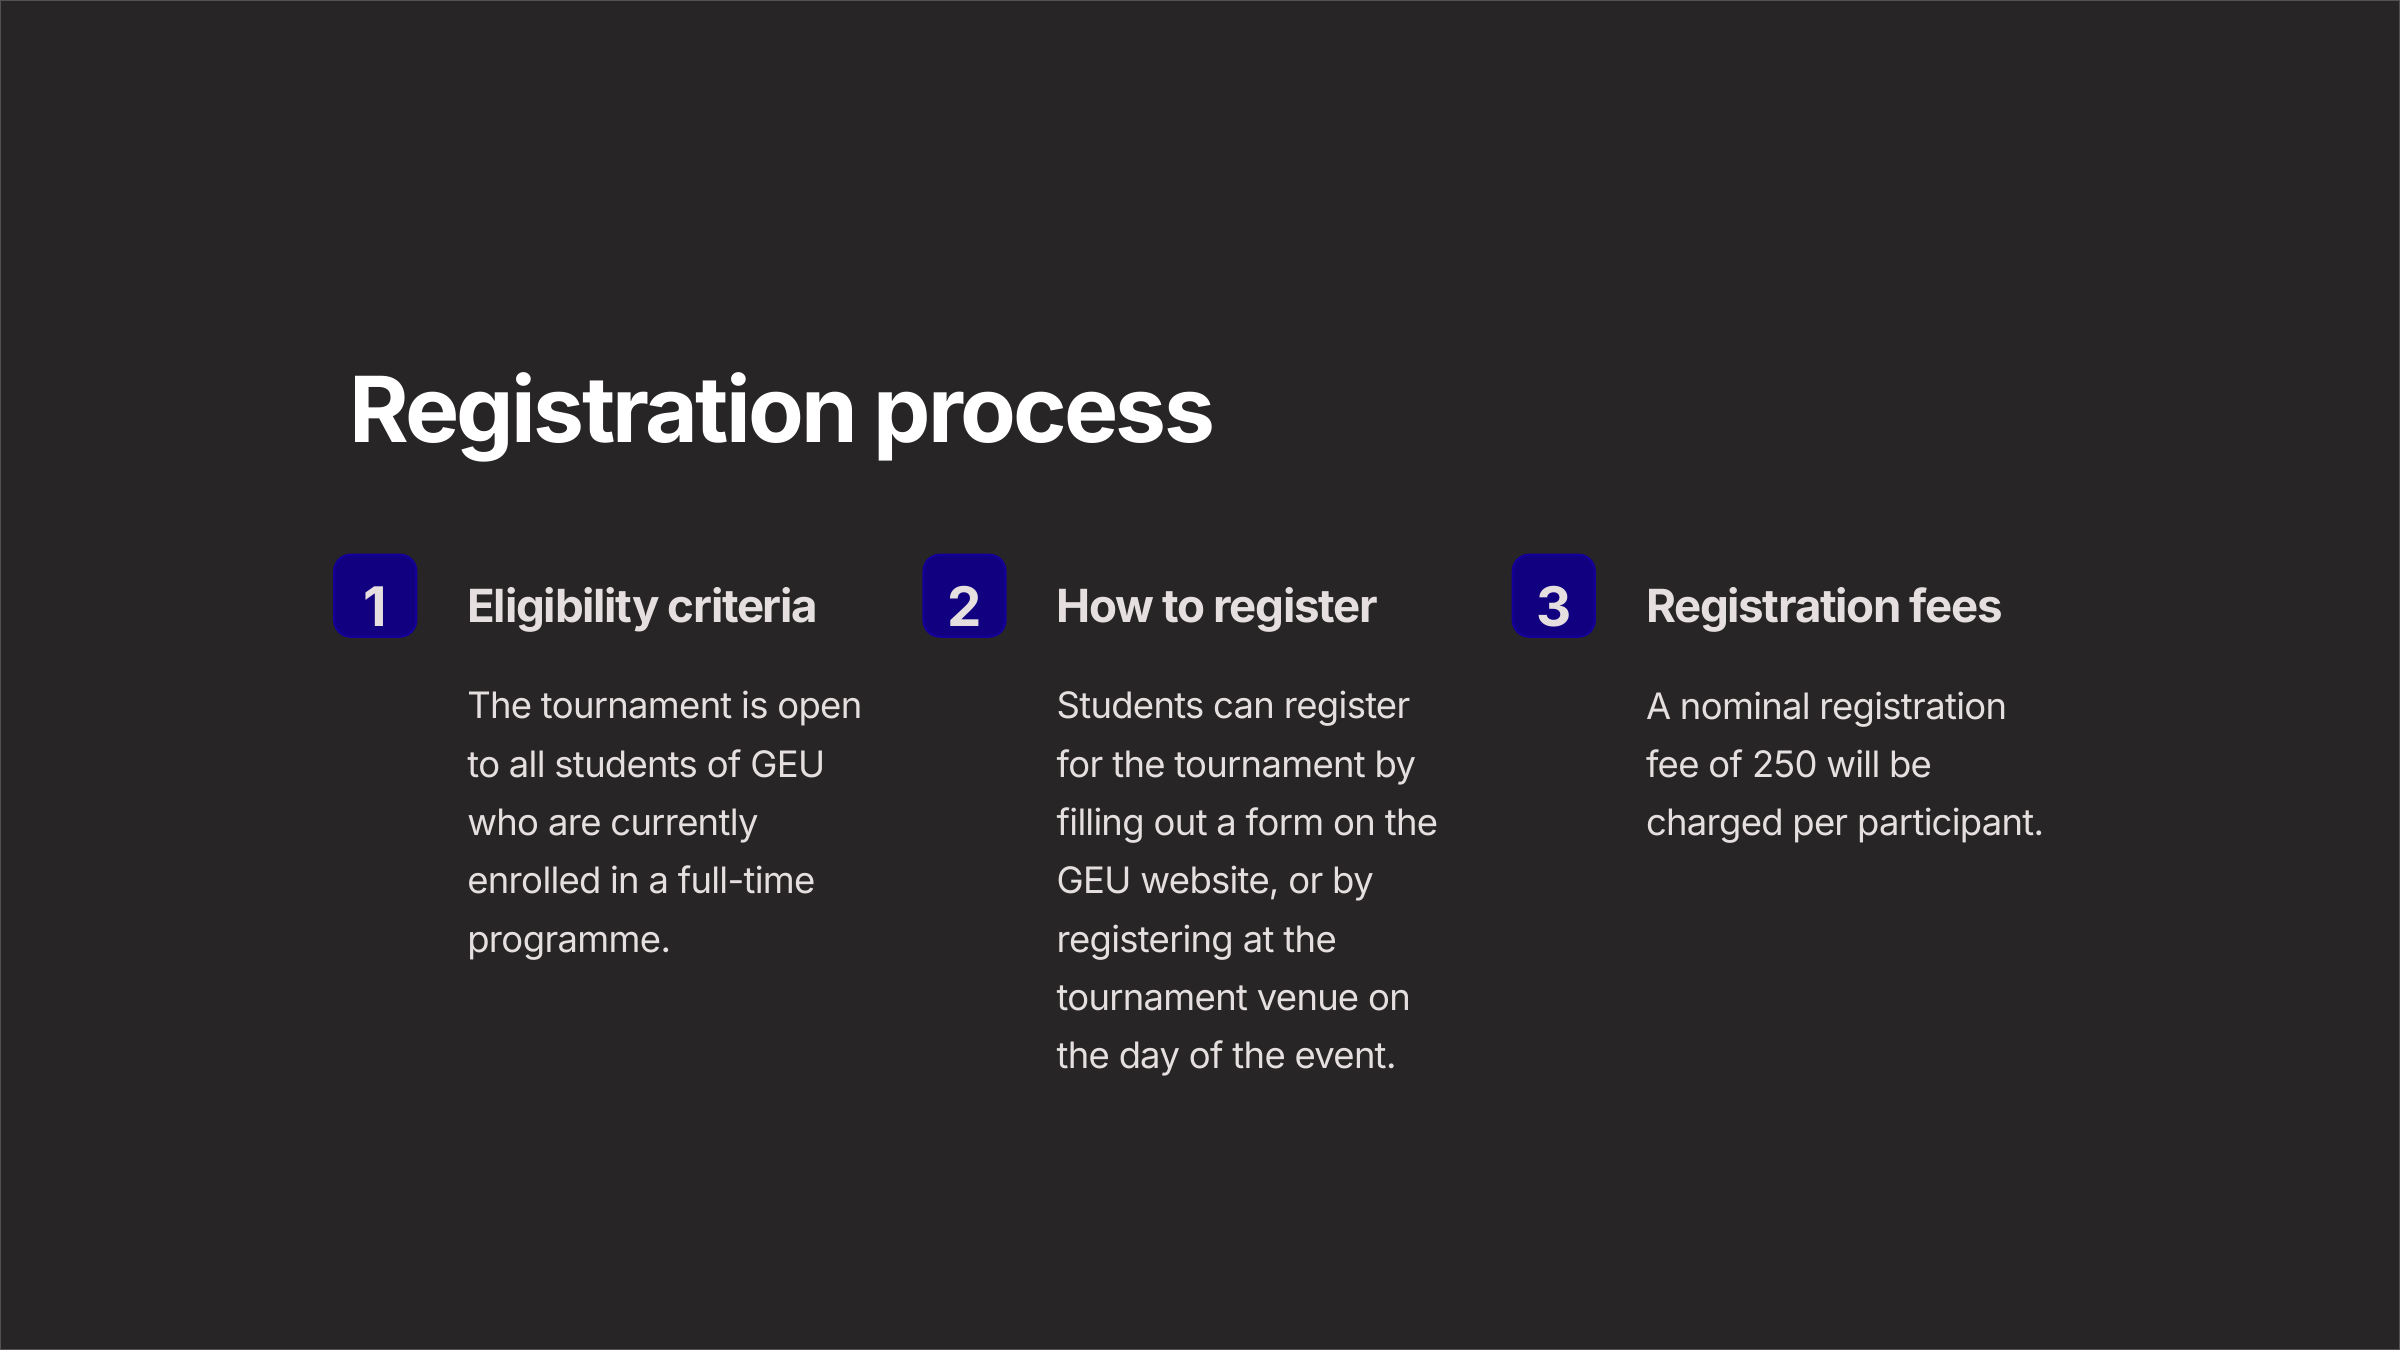

Registration process

1
2
3
Eligibility criteria
How to register
Registration fees
The tournament is open to all students of GEU who are currently enrolled in a full-time programme.
Students can register for the tournament by filling out a form on the GEU website, or by registering at the tournament venue on the day of the event.
A nominal registration fee of 250 will be charged per participant.